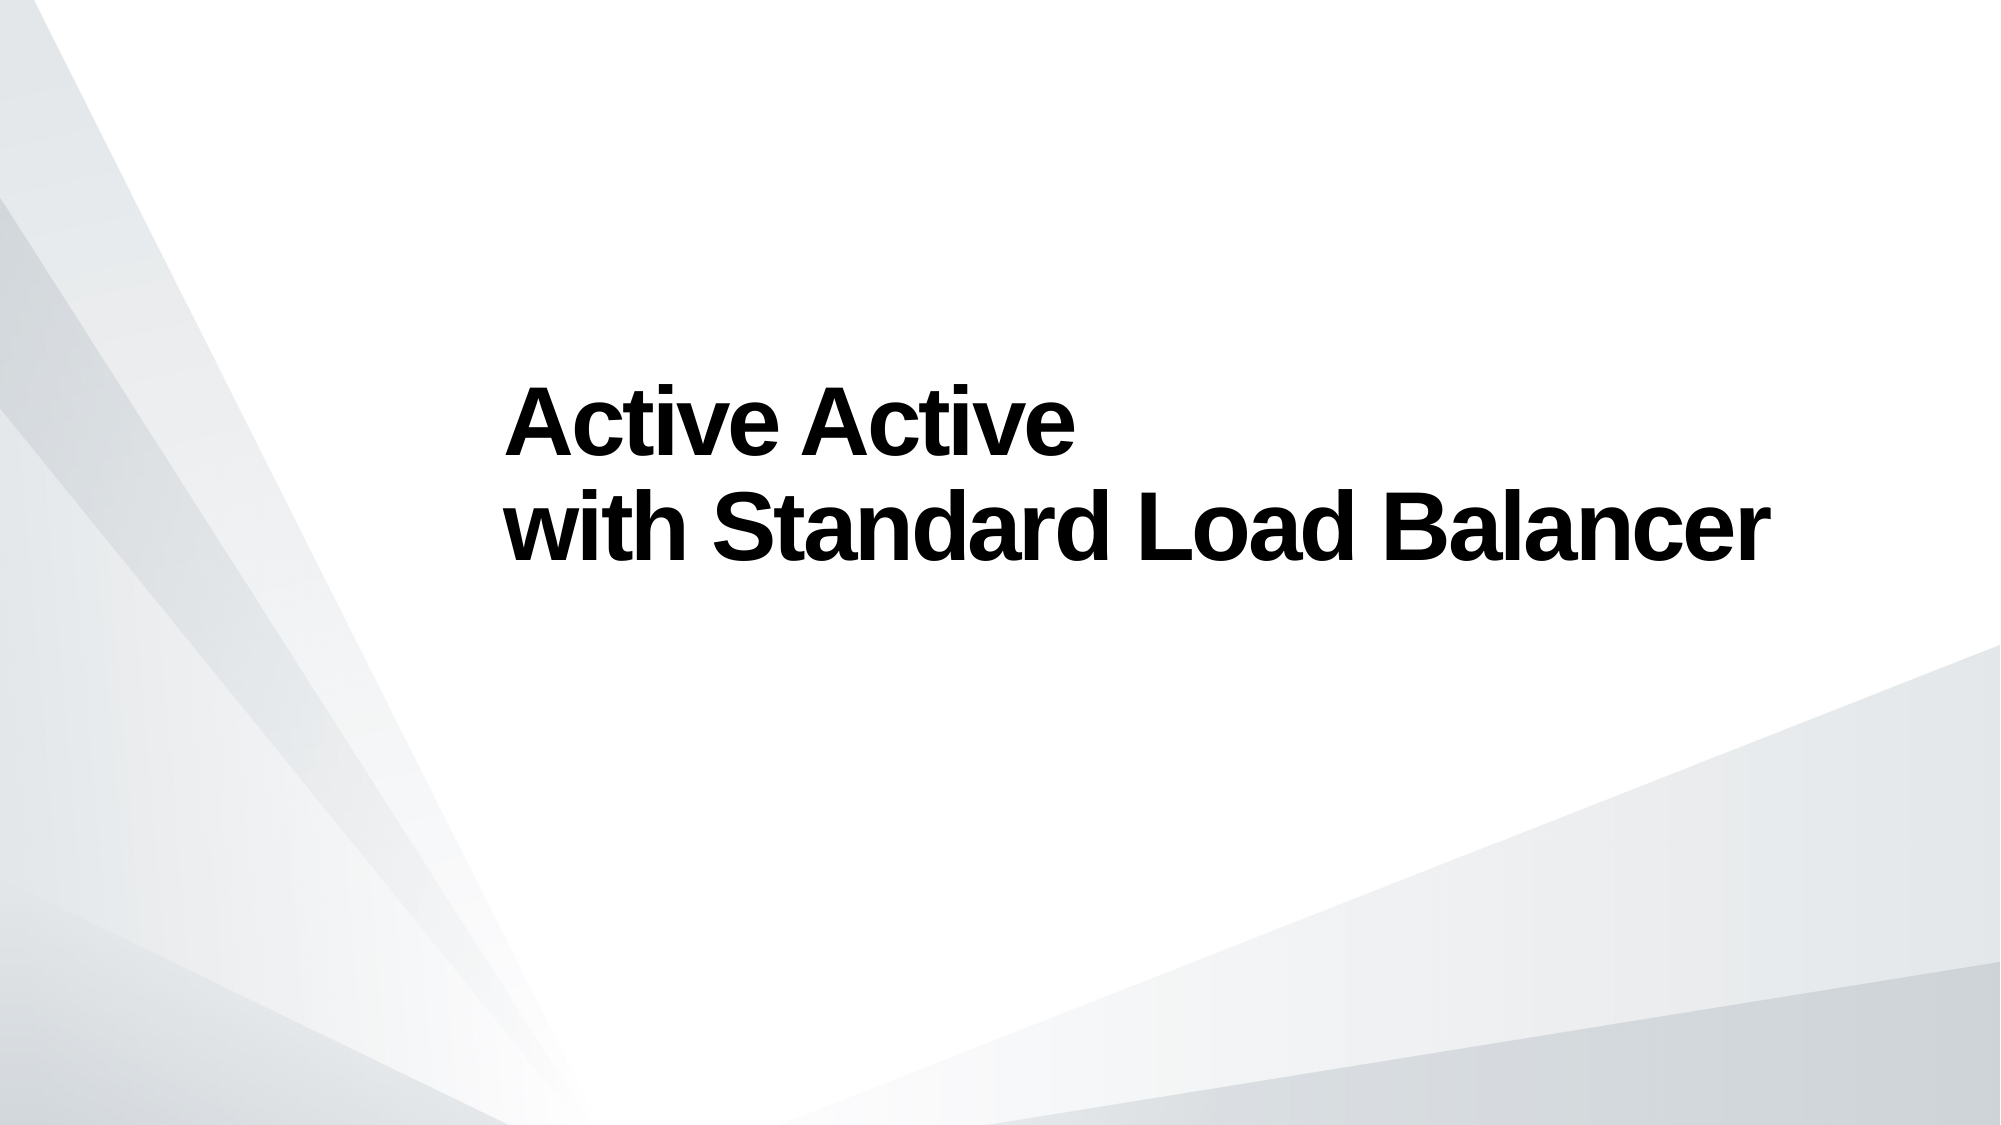

# Active Active with Standard Load Balancer